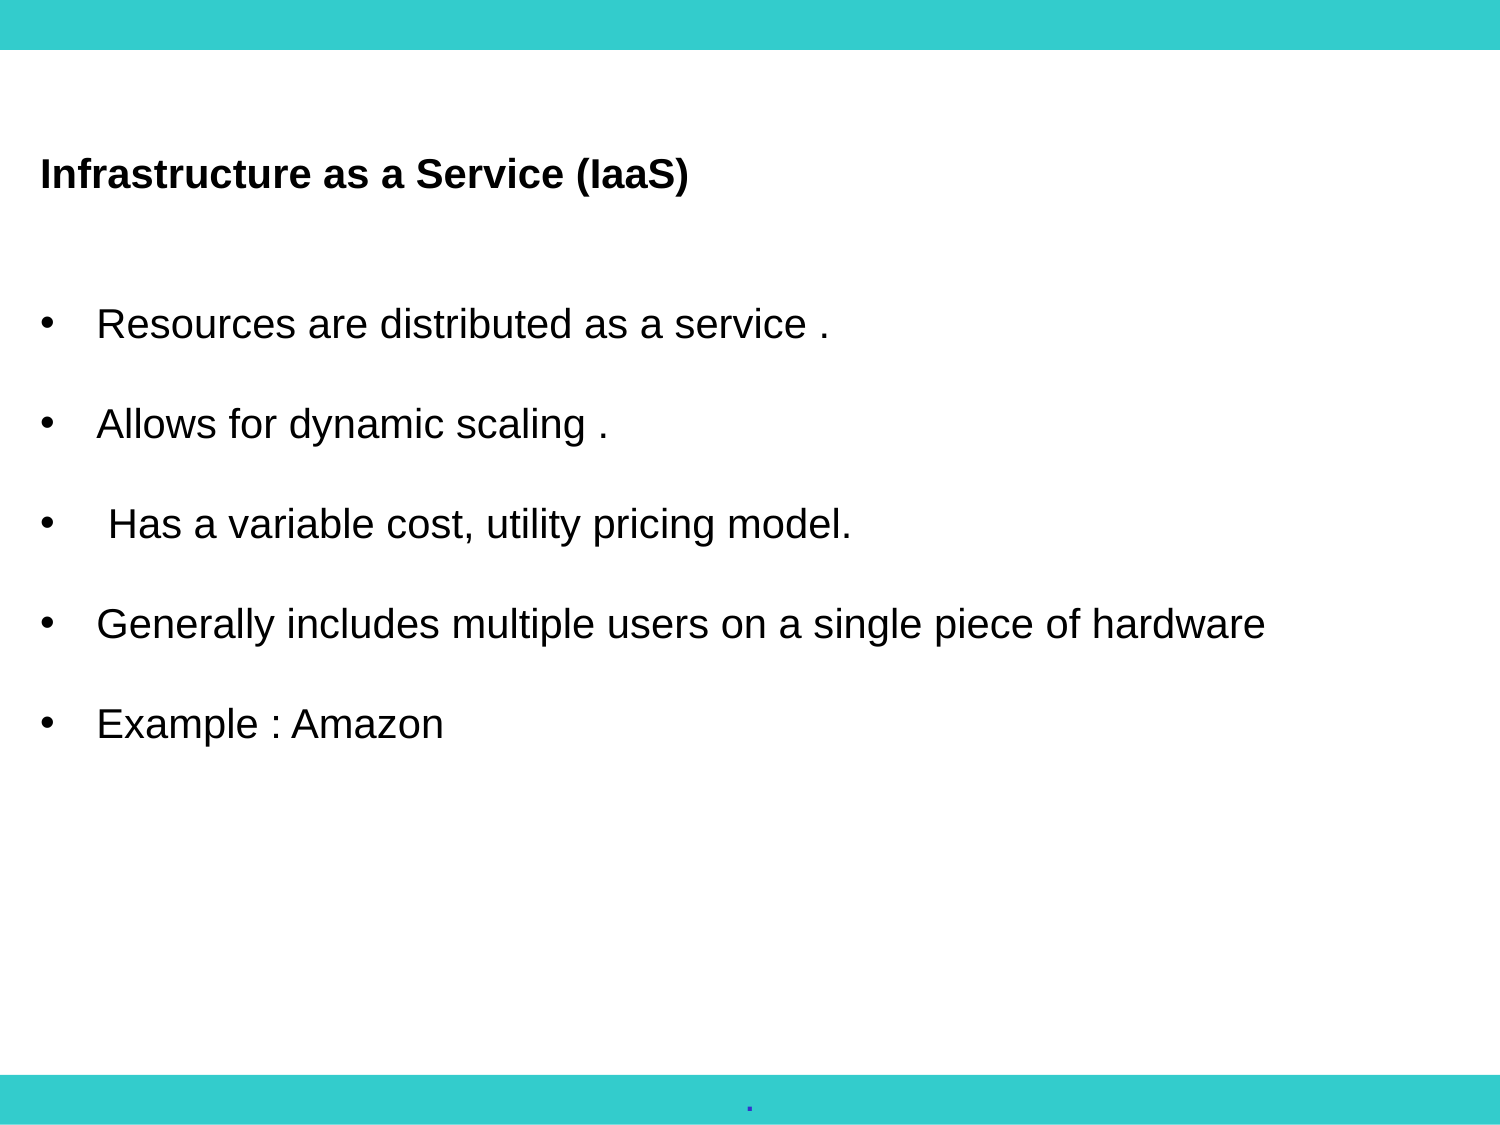

Infrastructure as a Service (IaaS)

Resources are distributed as a service .

Allows for dynamic scaling .

 Has a variable cost, utility pricing model.

Generally includes multiple users on a single piece of hardware

Example : Amazon

.